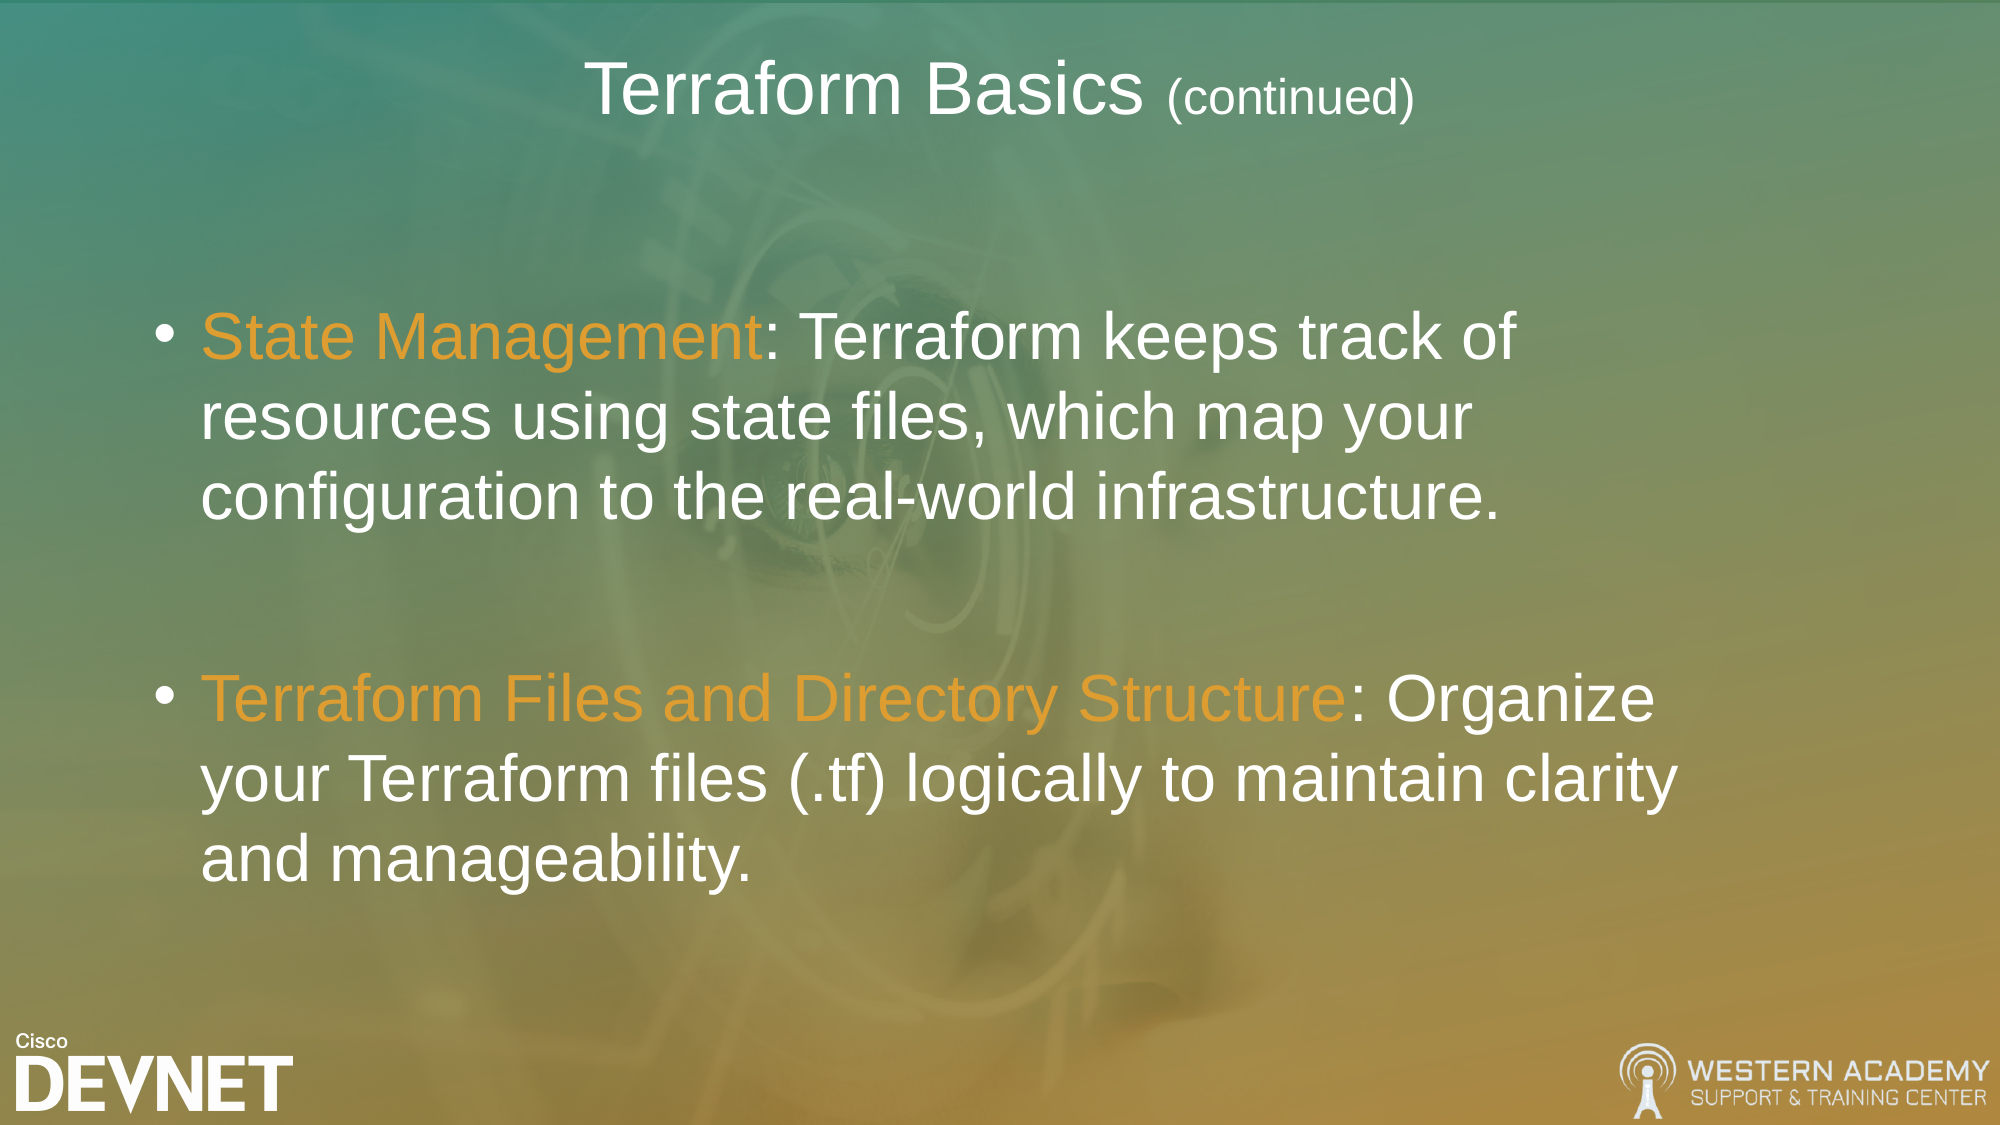

# Terraform Basics (continued)
State Management: Terraform keeps track of resources using state files, which map your configuration to the real-world infrastructure.

Terraform Files and Directory Structure: Organize your Terraform files (.tf) logically to maintain clarity and manageability.